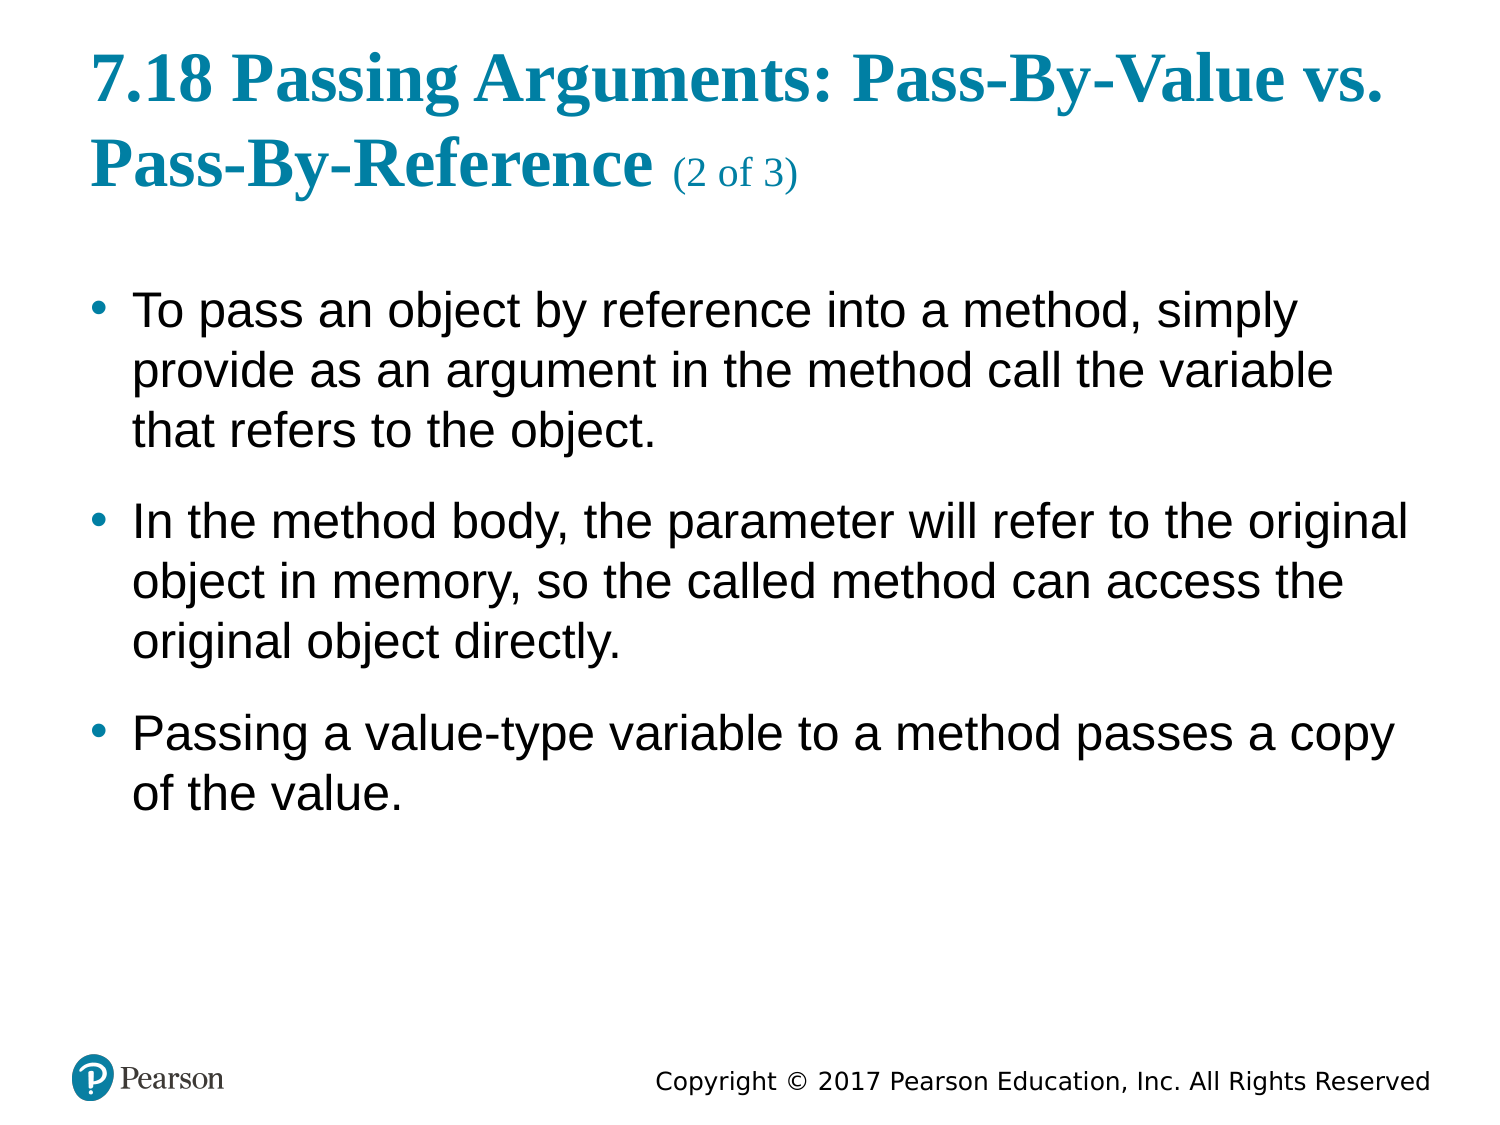

# 7.18 Passing Arguments: Pass-By-Value vs. Pass-By-Reference (2 of 3)
To pass an object by reference into a method, simply provide as an argument in the method call the variable that refers to the object.
In the method body, the parameter will refer to the original object in memory, so the called method can access the original object directly.
Passing a value-type variable to a method passes a copy of the value.